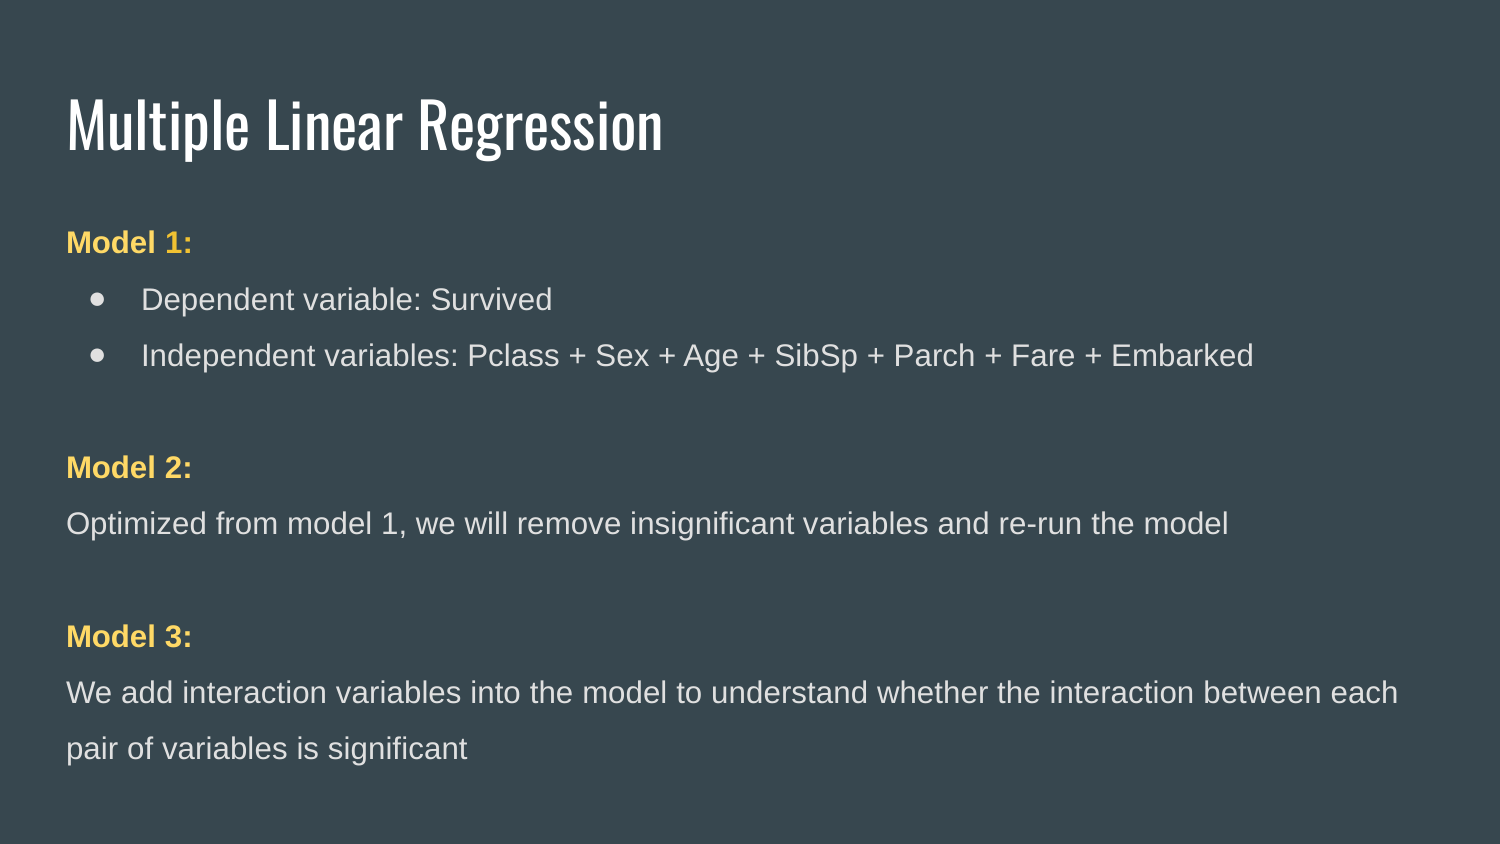

# Multiple Linear Regression
Model 1:
Dependent variable: Survived
Independent variables: Pclass + Sex + Age + SibSp + Parch + Fare + Embarked

Model 2:
Optimized from model 1, we will remove insignificant variables and re-run the model

Model 3:
We add interaction variables into the model to understand whether the interaction between each pair of variables is significant